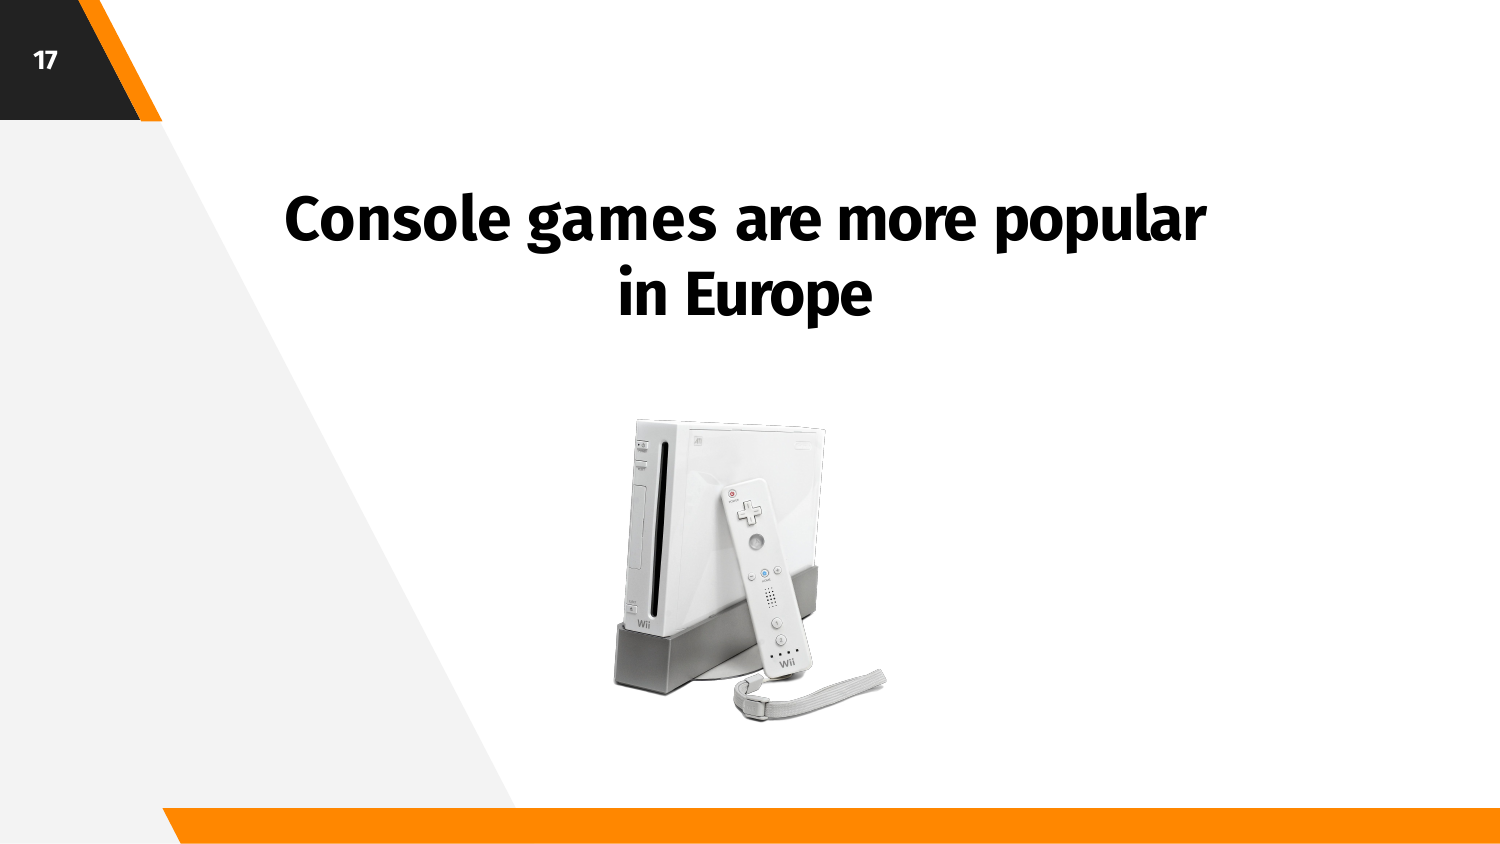

17
# Console games are more popular  in Europe